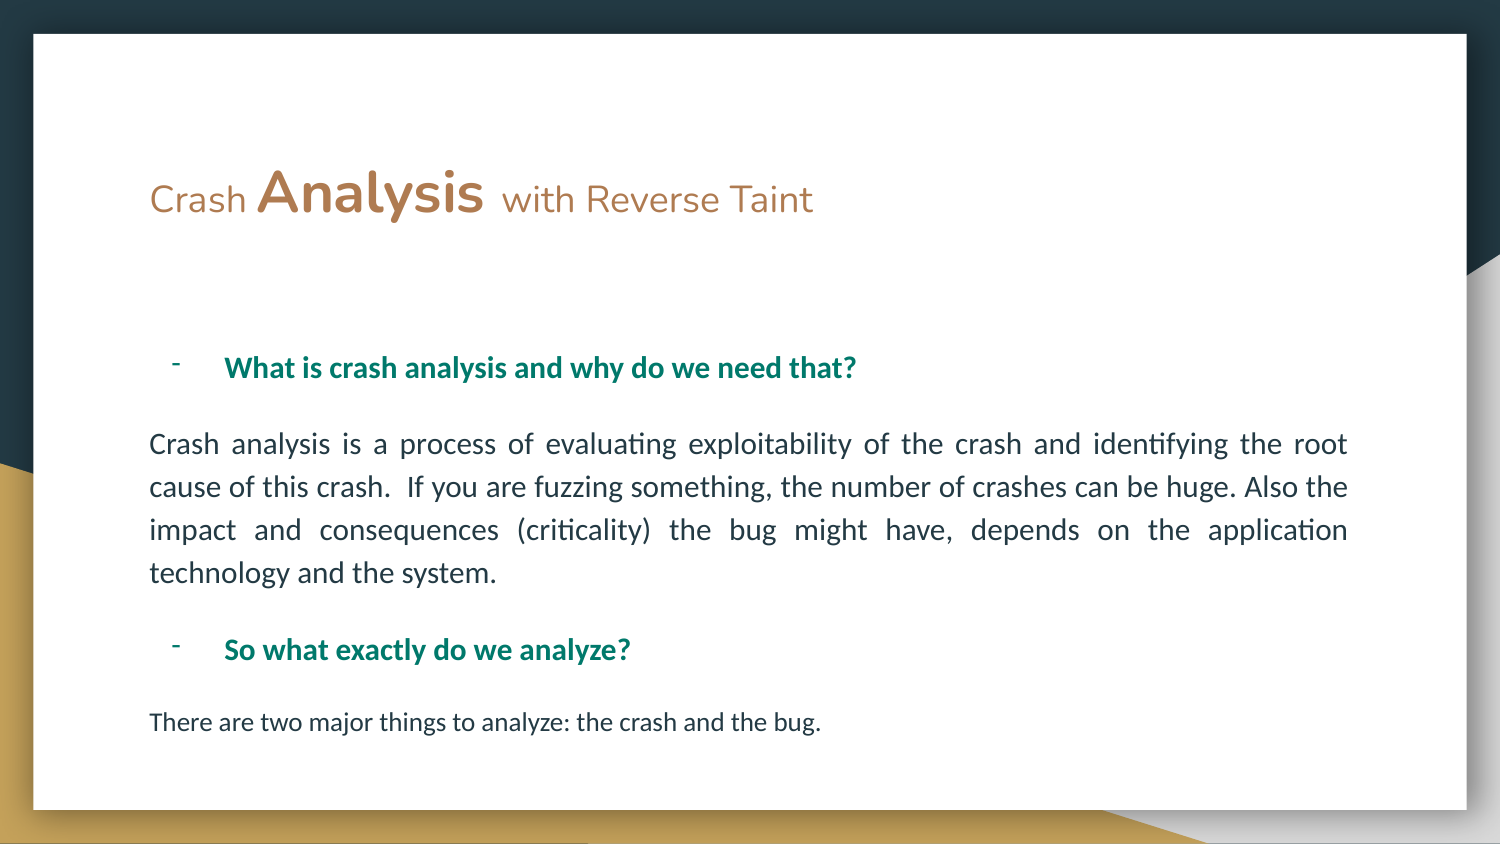

# Crash Analysis with Reverse Taint
What is crash analysis and why do we need that?
Crash analysis is a process of evaluating exploitability of the crash and identifying the root cause of this crash.  If you are fuzzing something, the number of crashes can be huge. Also the impact and consequences (criticality) the bug might have, depends on the application technology and the system.
So what exactly do we analyze?
There are two major things to analyze: the crash and the bug.